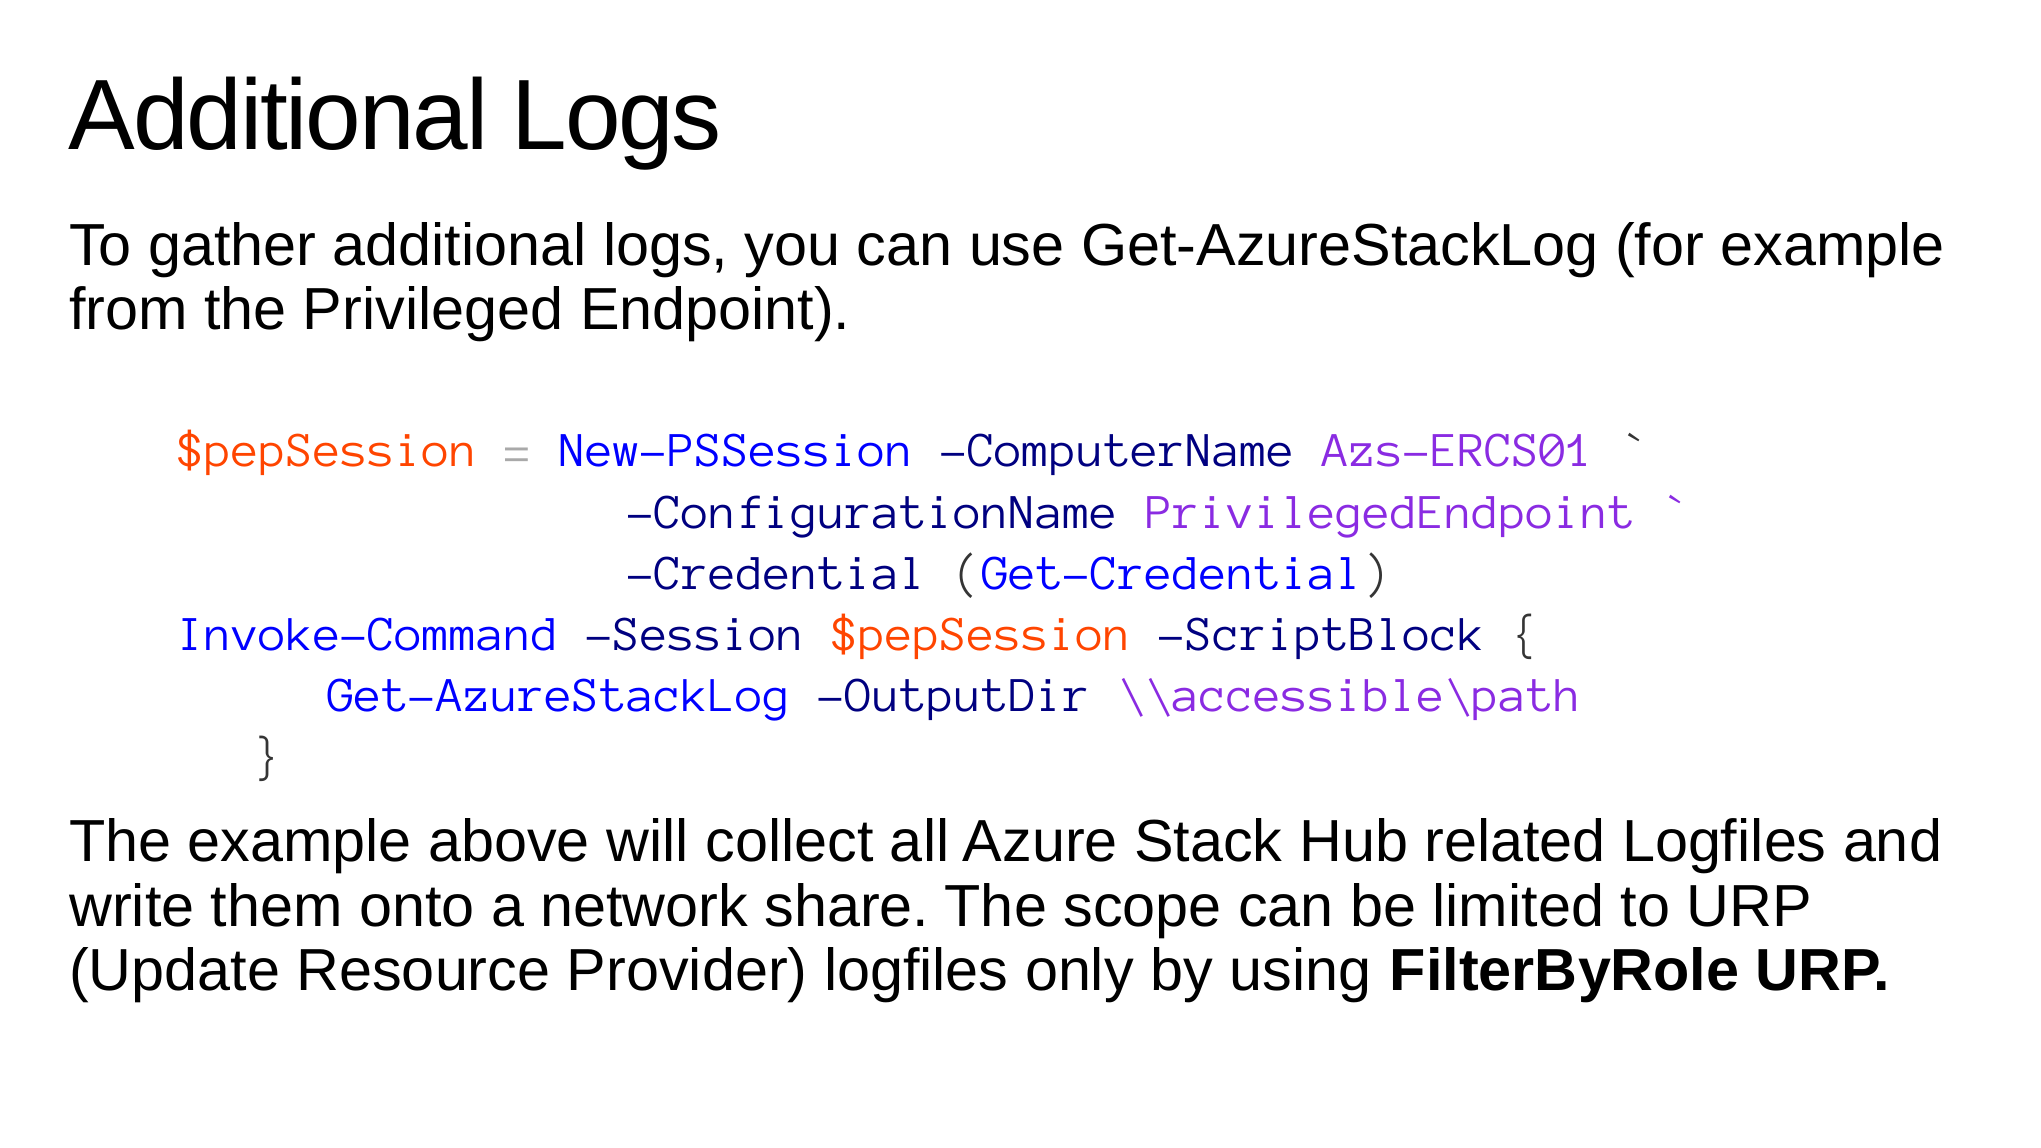

# Additional Logs
To gather additional logs, you can use Get-AzureStackLog (for example from the Privileged Endpoint).

The example above will collect all Azure Stack Hub related Logfiles and write them onto a network share. The scope can be limited to URP (Update Resource Provider) logfiles only by using FilterByRole URP.
$pepSession = New-PSSession -ComputerName Azs-ERCS01 `
			-ConfigurationName PrivilegedEndpoint `
			-Credential (Get-Credential)
Invoke-Command -Session $pepSession -ScriptBlock {
	Get-AzureStackLog -OutputDir \\accessible\path
}